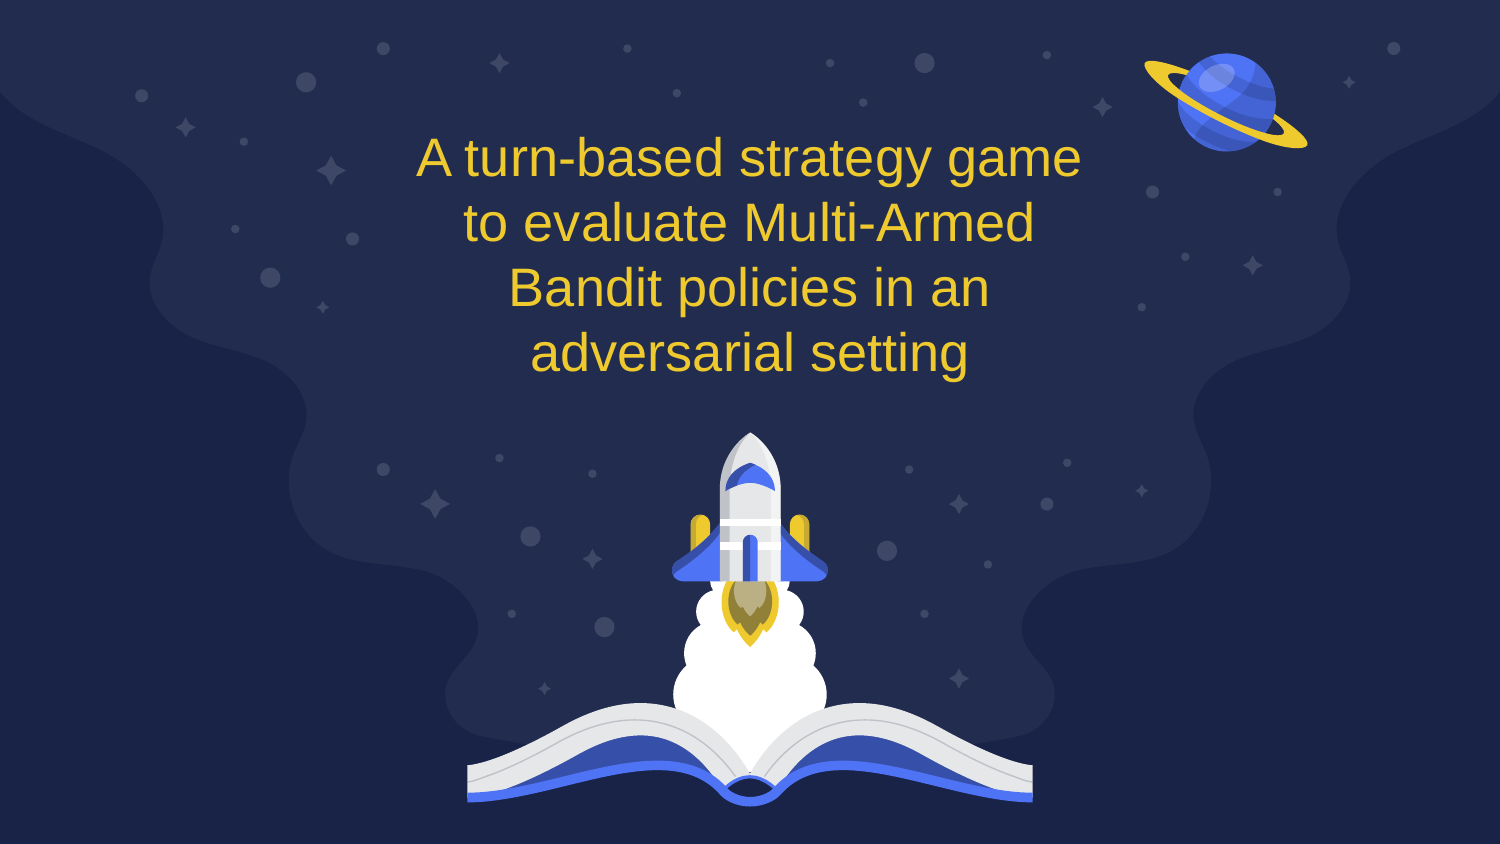

# A turn-based strategy game to evaluate Multi-Armed Bandit policies in an adversarial setting